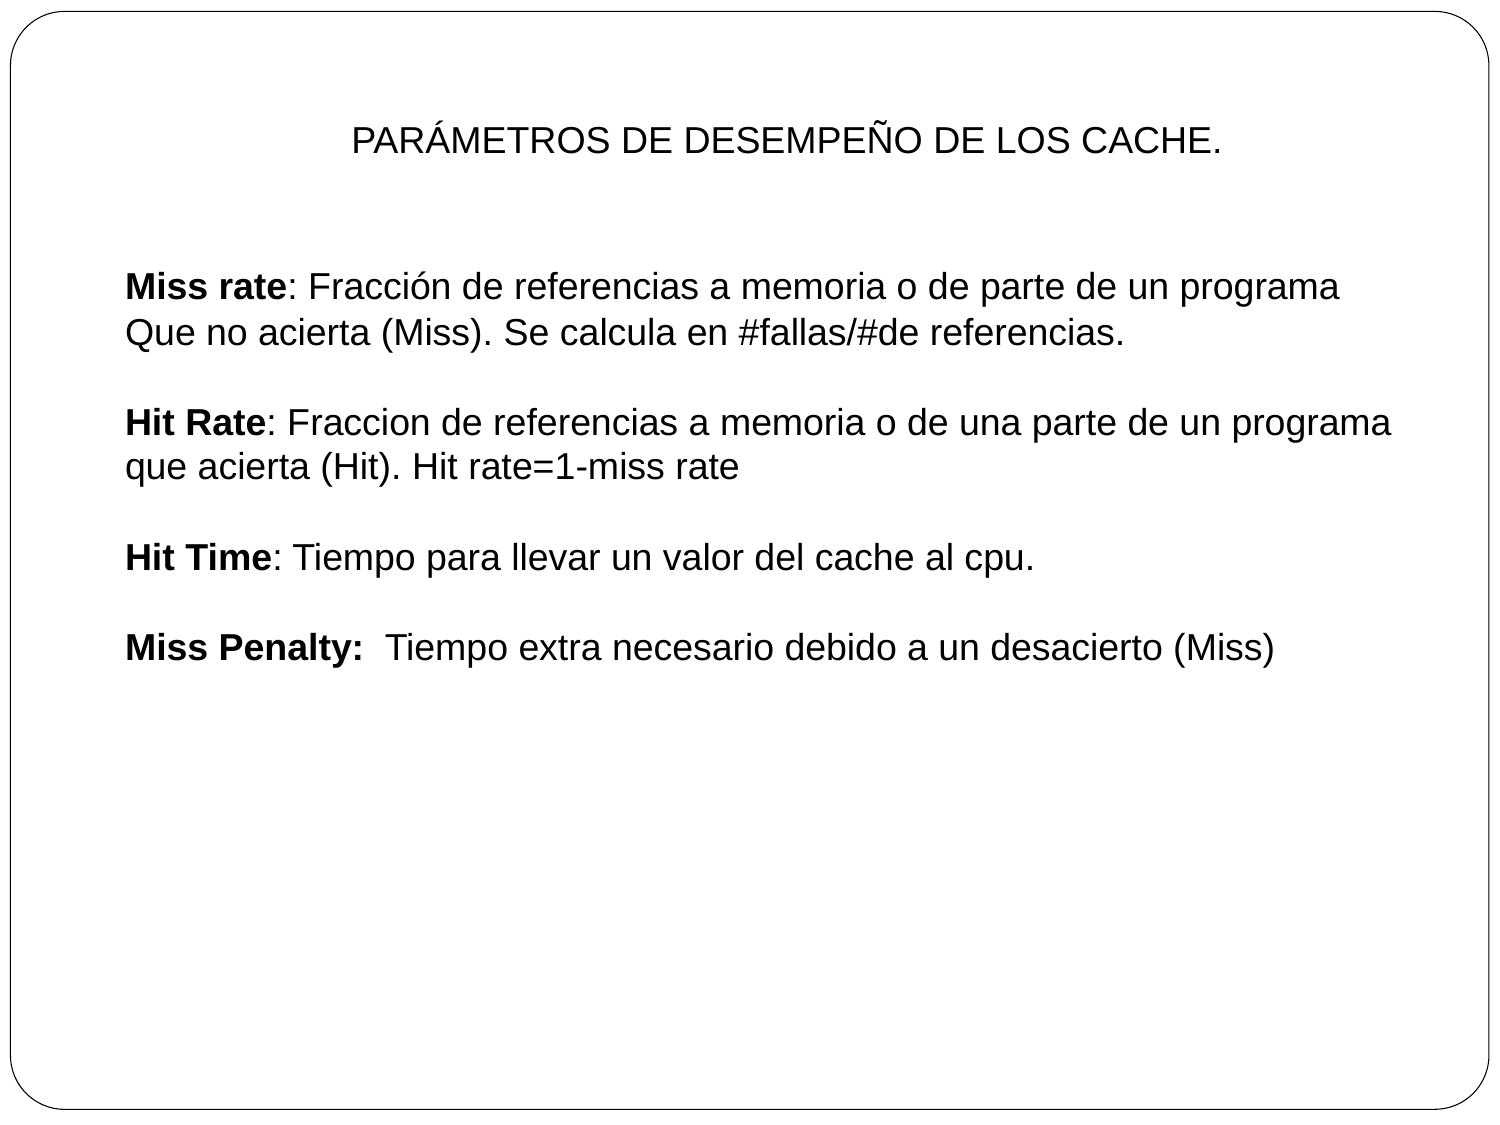

# PARÁMETROS DE DESEMPEÑO DE LOS CACHE.
Miss rate: Fracción de referencias a memoria o de parte de un programa
Que no acierta (Miss). Se calcula en #fallas/#de referencias.

Hit Rate: Fraccion de referencias a memoria o de una parte de un programa
que acierta (Hit). Hit rate=1-miss rate

Hit Time: Tiempo para llevar un valor del cache al cpu.

Miss Penalty:  Tiempo extra necesario debido a un desacierto (Miss)